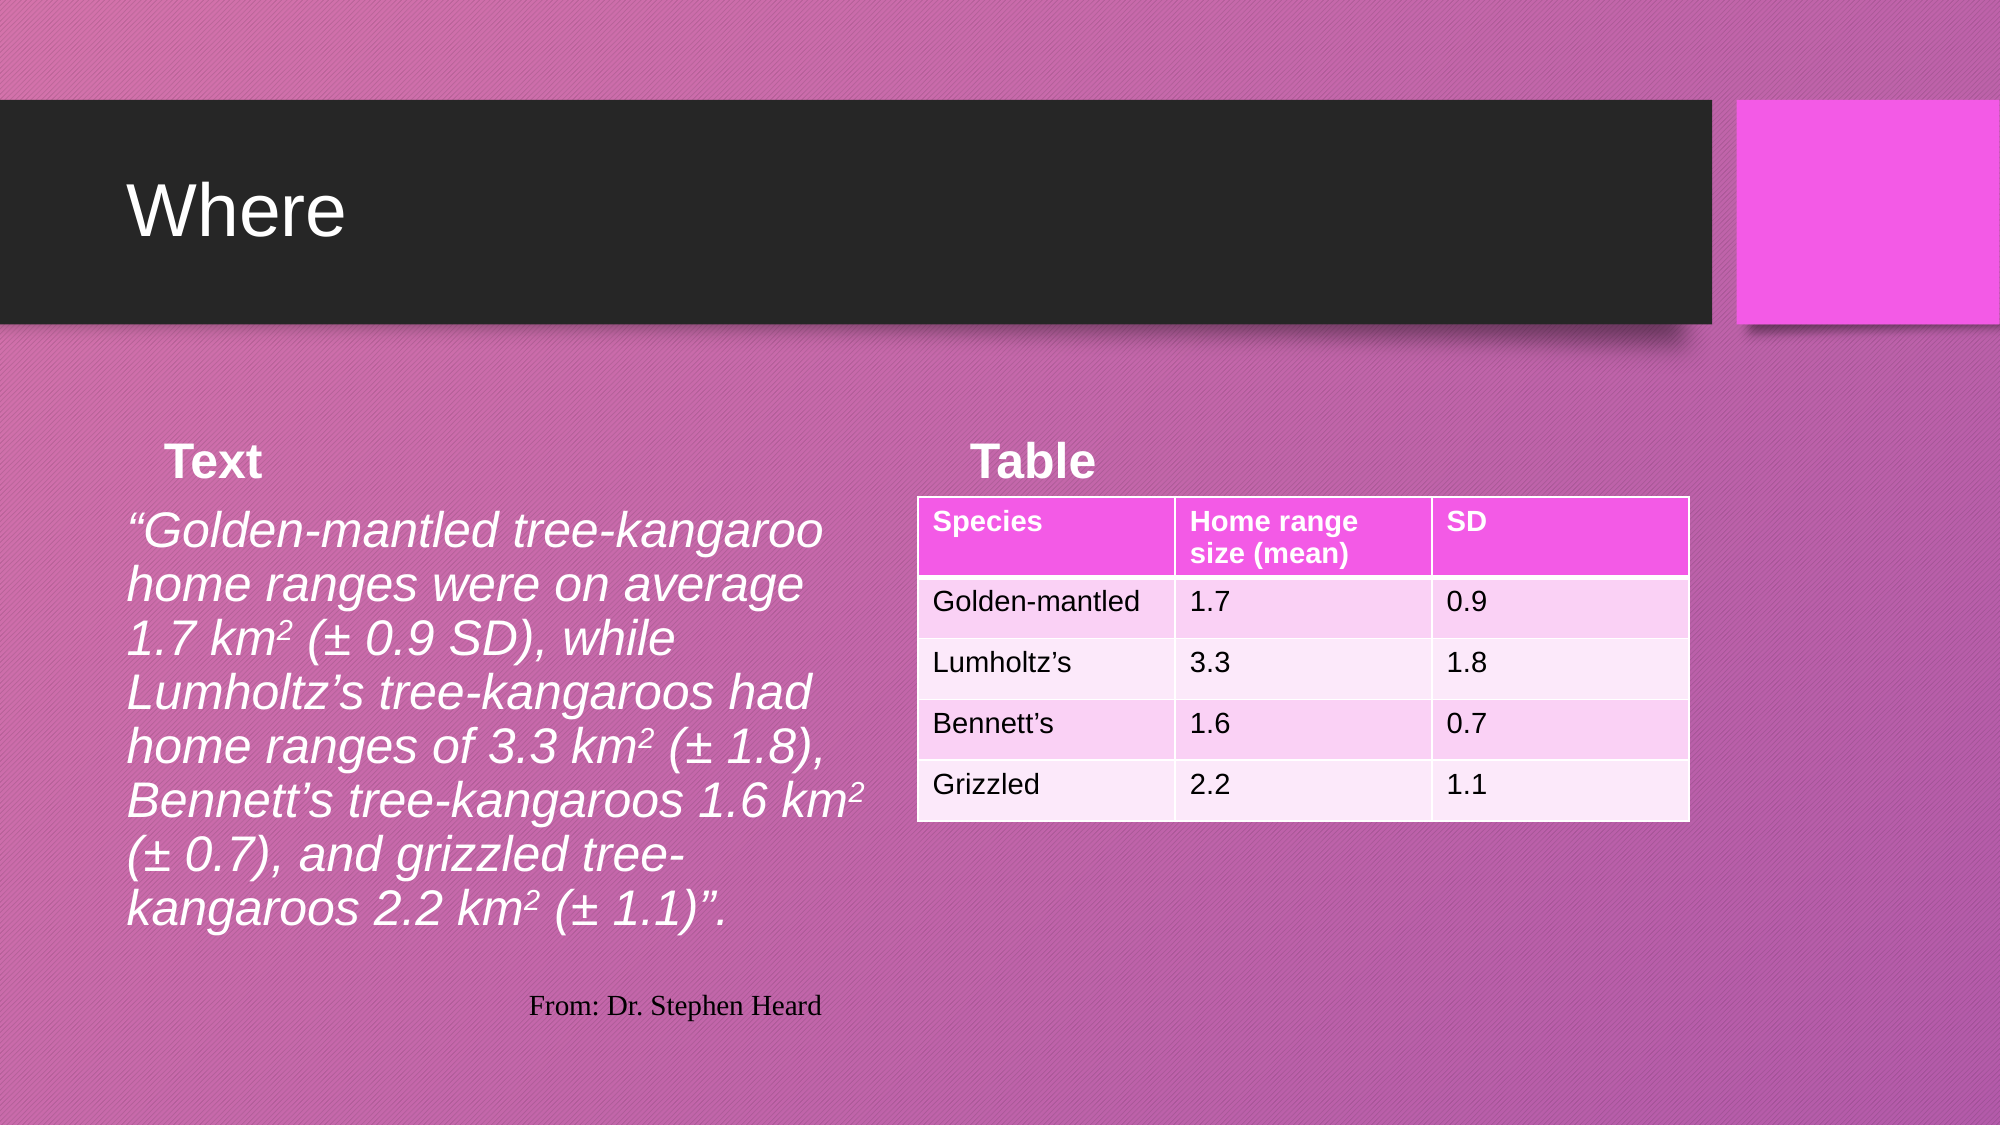

# Where
Text
Table
“Golden-mantled tree-kangaroo home ranges were on average 1.7 km2 (± 0.9 SD), while Lumholtz’s tree-kangaroos had home ranges of 3.3 km2 (± 1.8), Bennett’s tree-kangaroos 1.6 km2 (± 0.7), and grizzled tree-kangaroos 2.2 km2 (± 1.1)”.

| Species | Home range size (mean) | SD |
| --- | --- | --- |
| Golden-mantled | 1.7 | 0.9 |
| Lumholtz’s | 3.3 | 1.8 |
| Bennett’s | 1.6 | 0.7 |
| Grizzled | 2.2 | 1.1 |
From: Dr. Stephen Heard